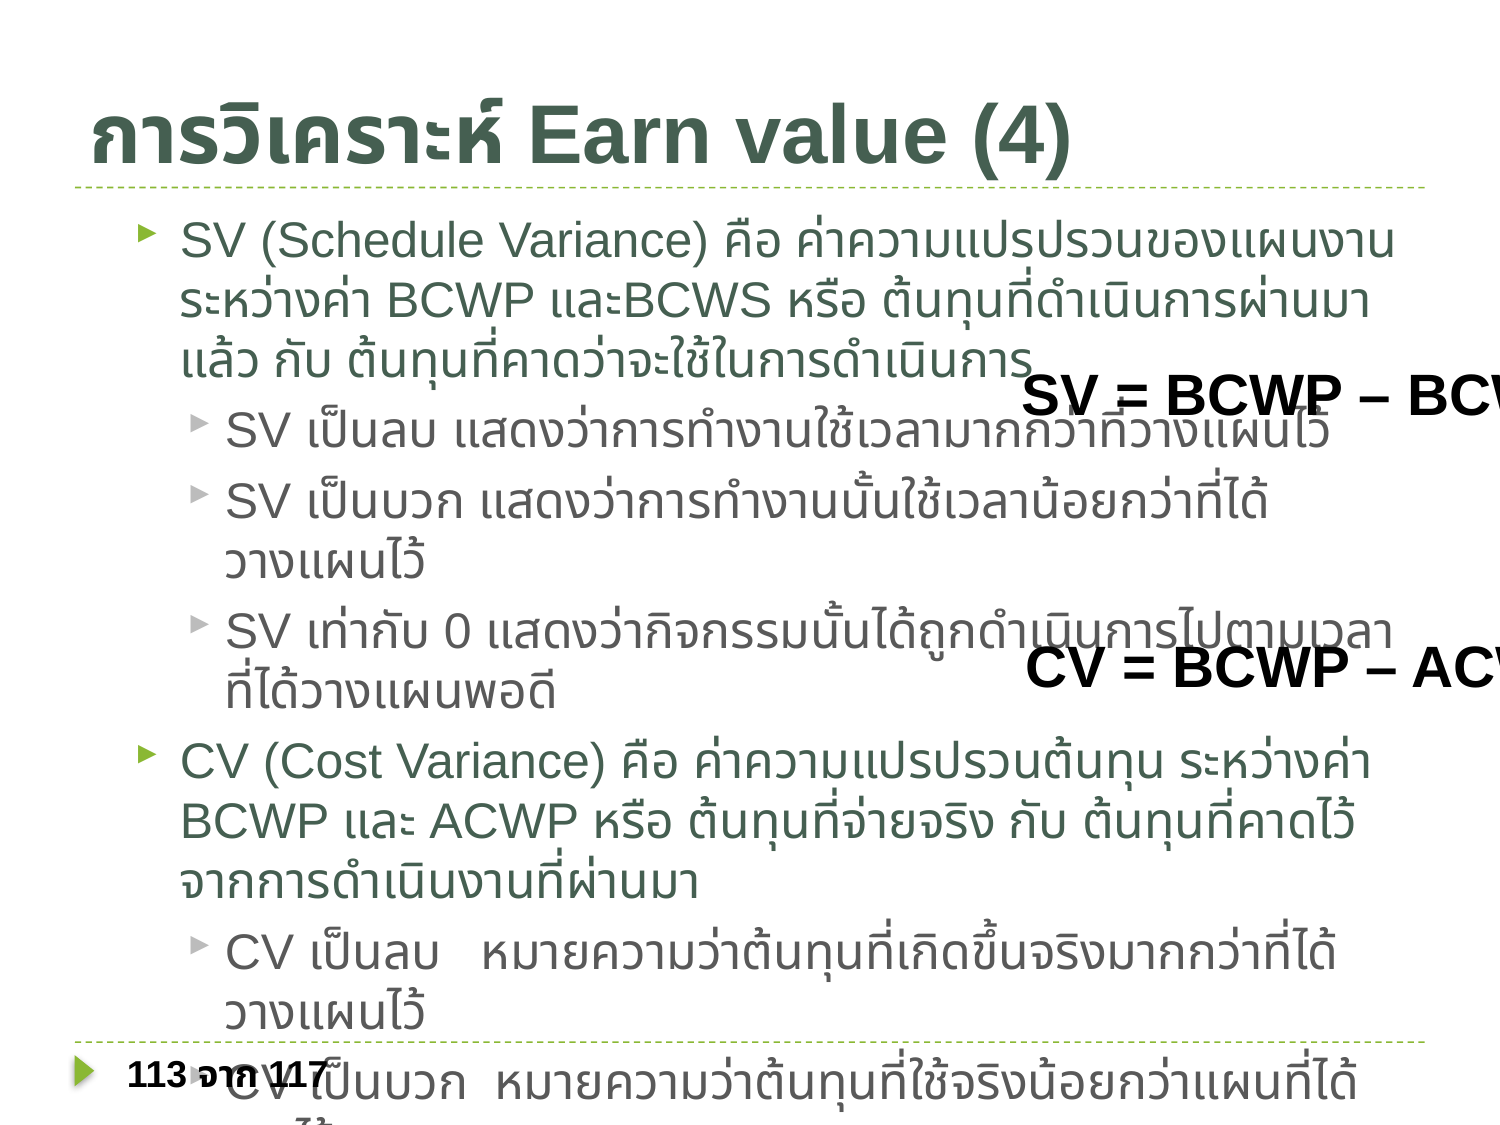

# การวิเคราะห์ Earn value (4)
SV (Schedule Variance) คือ ค่าความแปรปรวนของแผนงาน ระหว่างค่า BCWP และBCWS หรือ ต้นทุนที่ดำเนินการผ่านมาแล้ว กับ ต้นทุนที่คาดว่าจะใช้ในการดำเนินการ
SV เป็นลบ แสดงว่าการทำงานใช้เวลามากกว่าที่วางแผนไว้
SV เป็นบวก แสดงว่าการทำงานนั้นใช้เวลาน้อยกว่าที่ได้วางแผนไว้
SV เท่ากับ 0 แสดงว่ากิจกรรมนั้นได้ถูกดำเนินการไปตามเวลาที่ได้วางแผนพอดี
CV (Cost Variance) คือ ค่าความแปรปรวนต้นทุน ระหว่างค่า BCWP และ ACWP หรือ ต้นทุนที่จ่ายจริง กับ ต้นทุนที่คาดไว้จากการดำเนินงานที่ผ่านมา
CV เป็นลบ   หมายความว่าต้นทุนที่เกิดขึ้นจริงมากกว่าที่ได้วางแผนไว้
CV เป็นบวก  หมายความว่าต้นทุนที่ใช้จริงน้อยกว่าแผนที่ได้วางไว้
CV เท่ากับ 0  หมายความว่าได้ใช้เงินทุนไปตามที่ได้กำหนดไว้ตามแผนพอดี

SV = BCWP – BCWS

CV = BCWP – ACWP

113 จาก 117